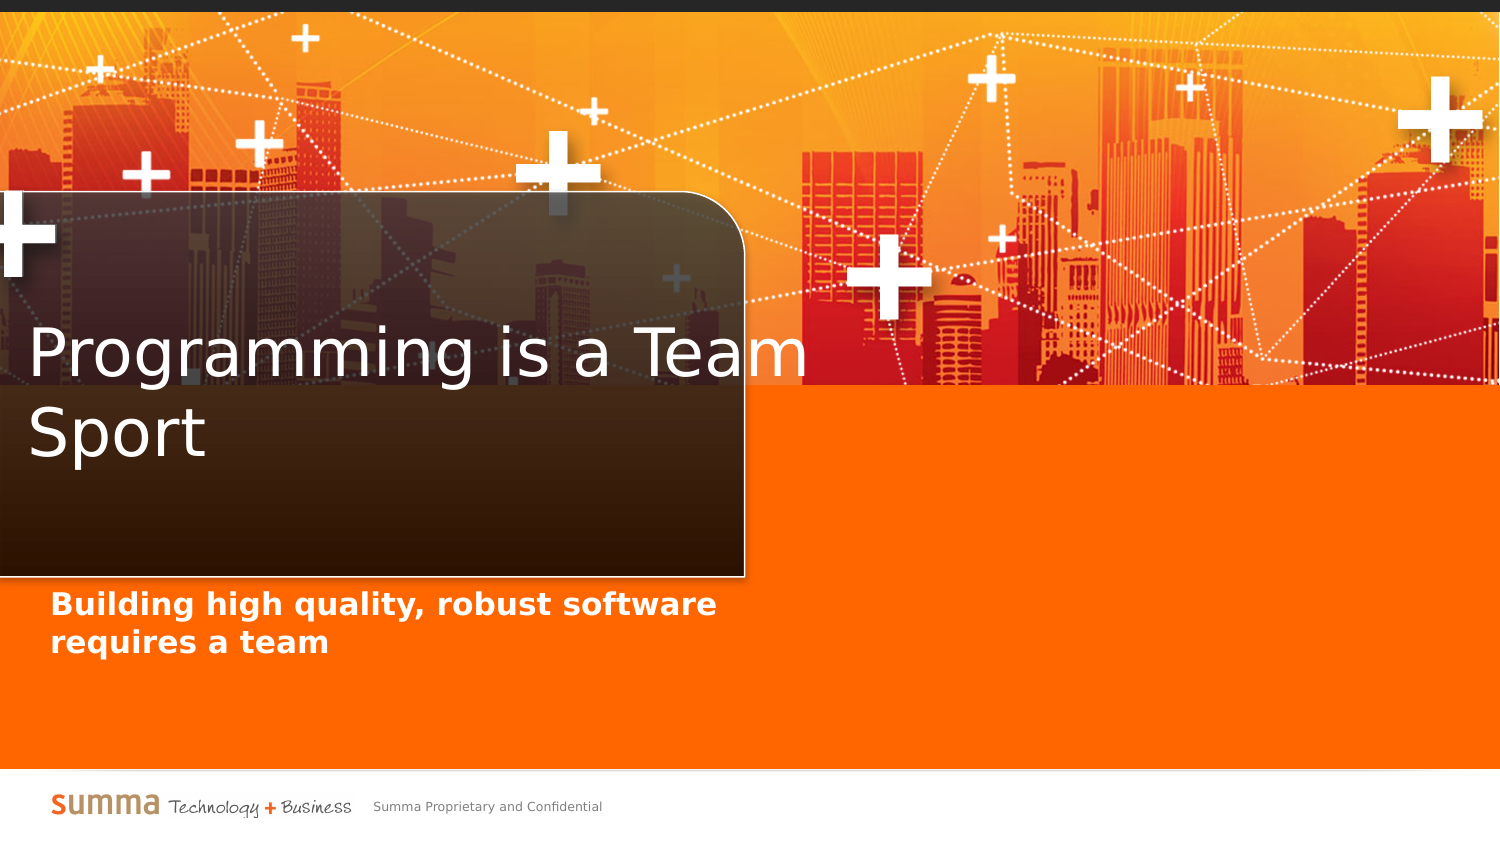

# Programming is a Team Sport
Building high quality, robust software requires a team